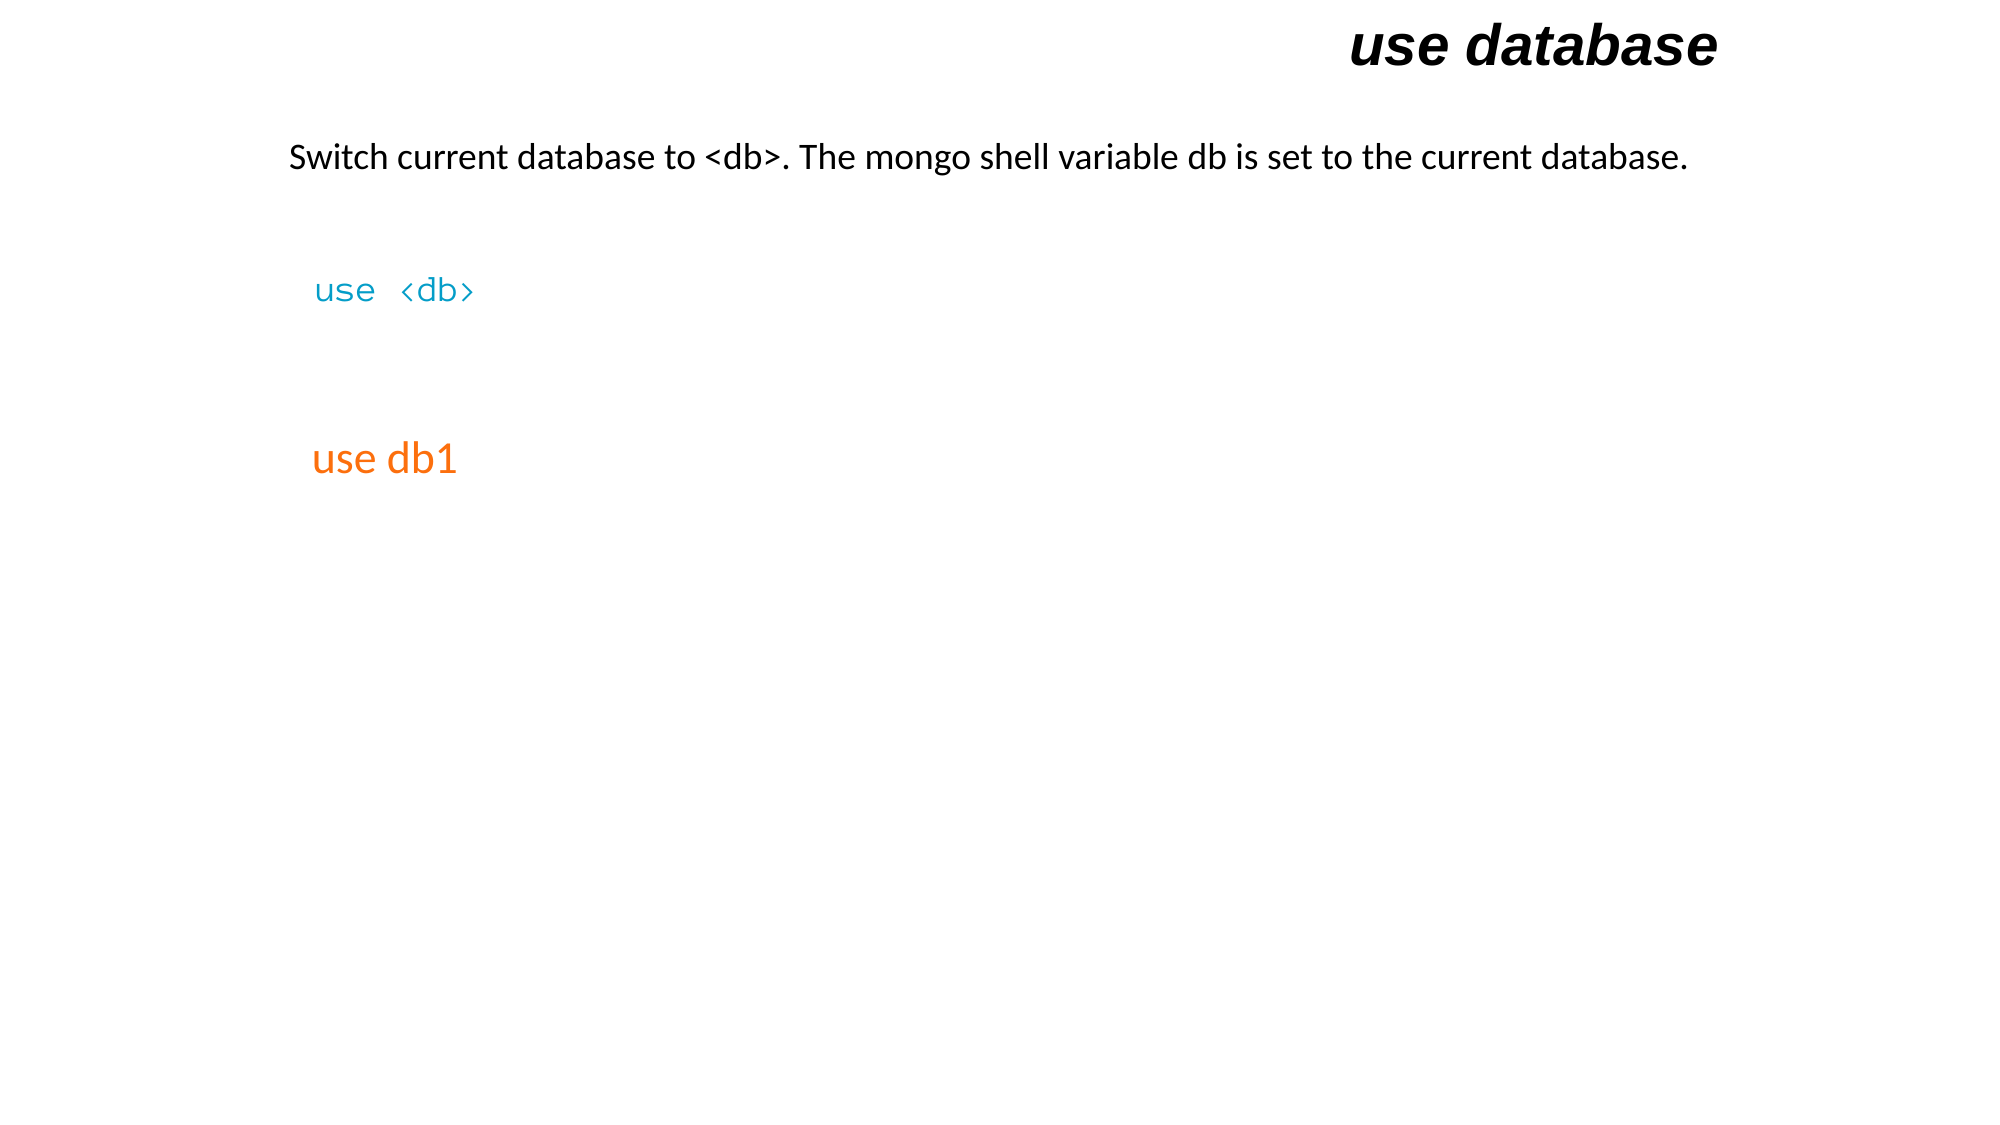

use database
Switch current database to <db>. The mongo shell variable db is set to the current database.
use <db>
use db1